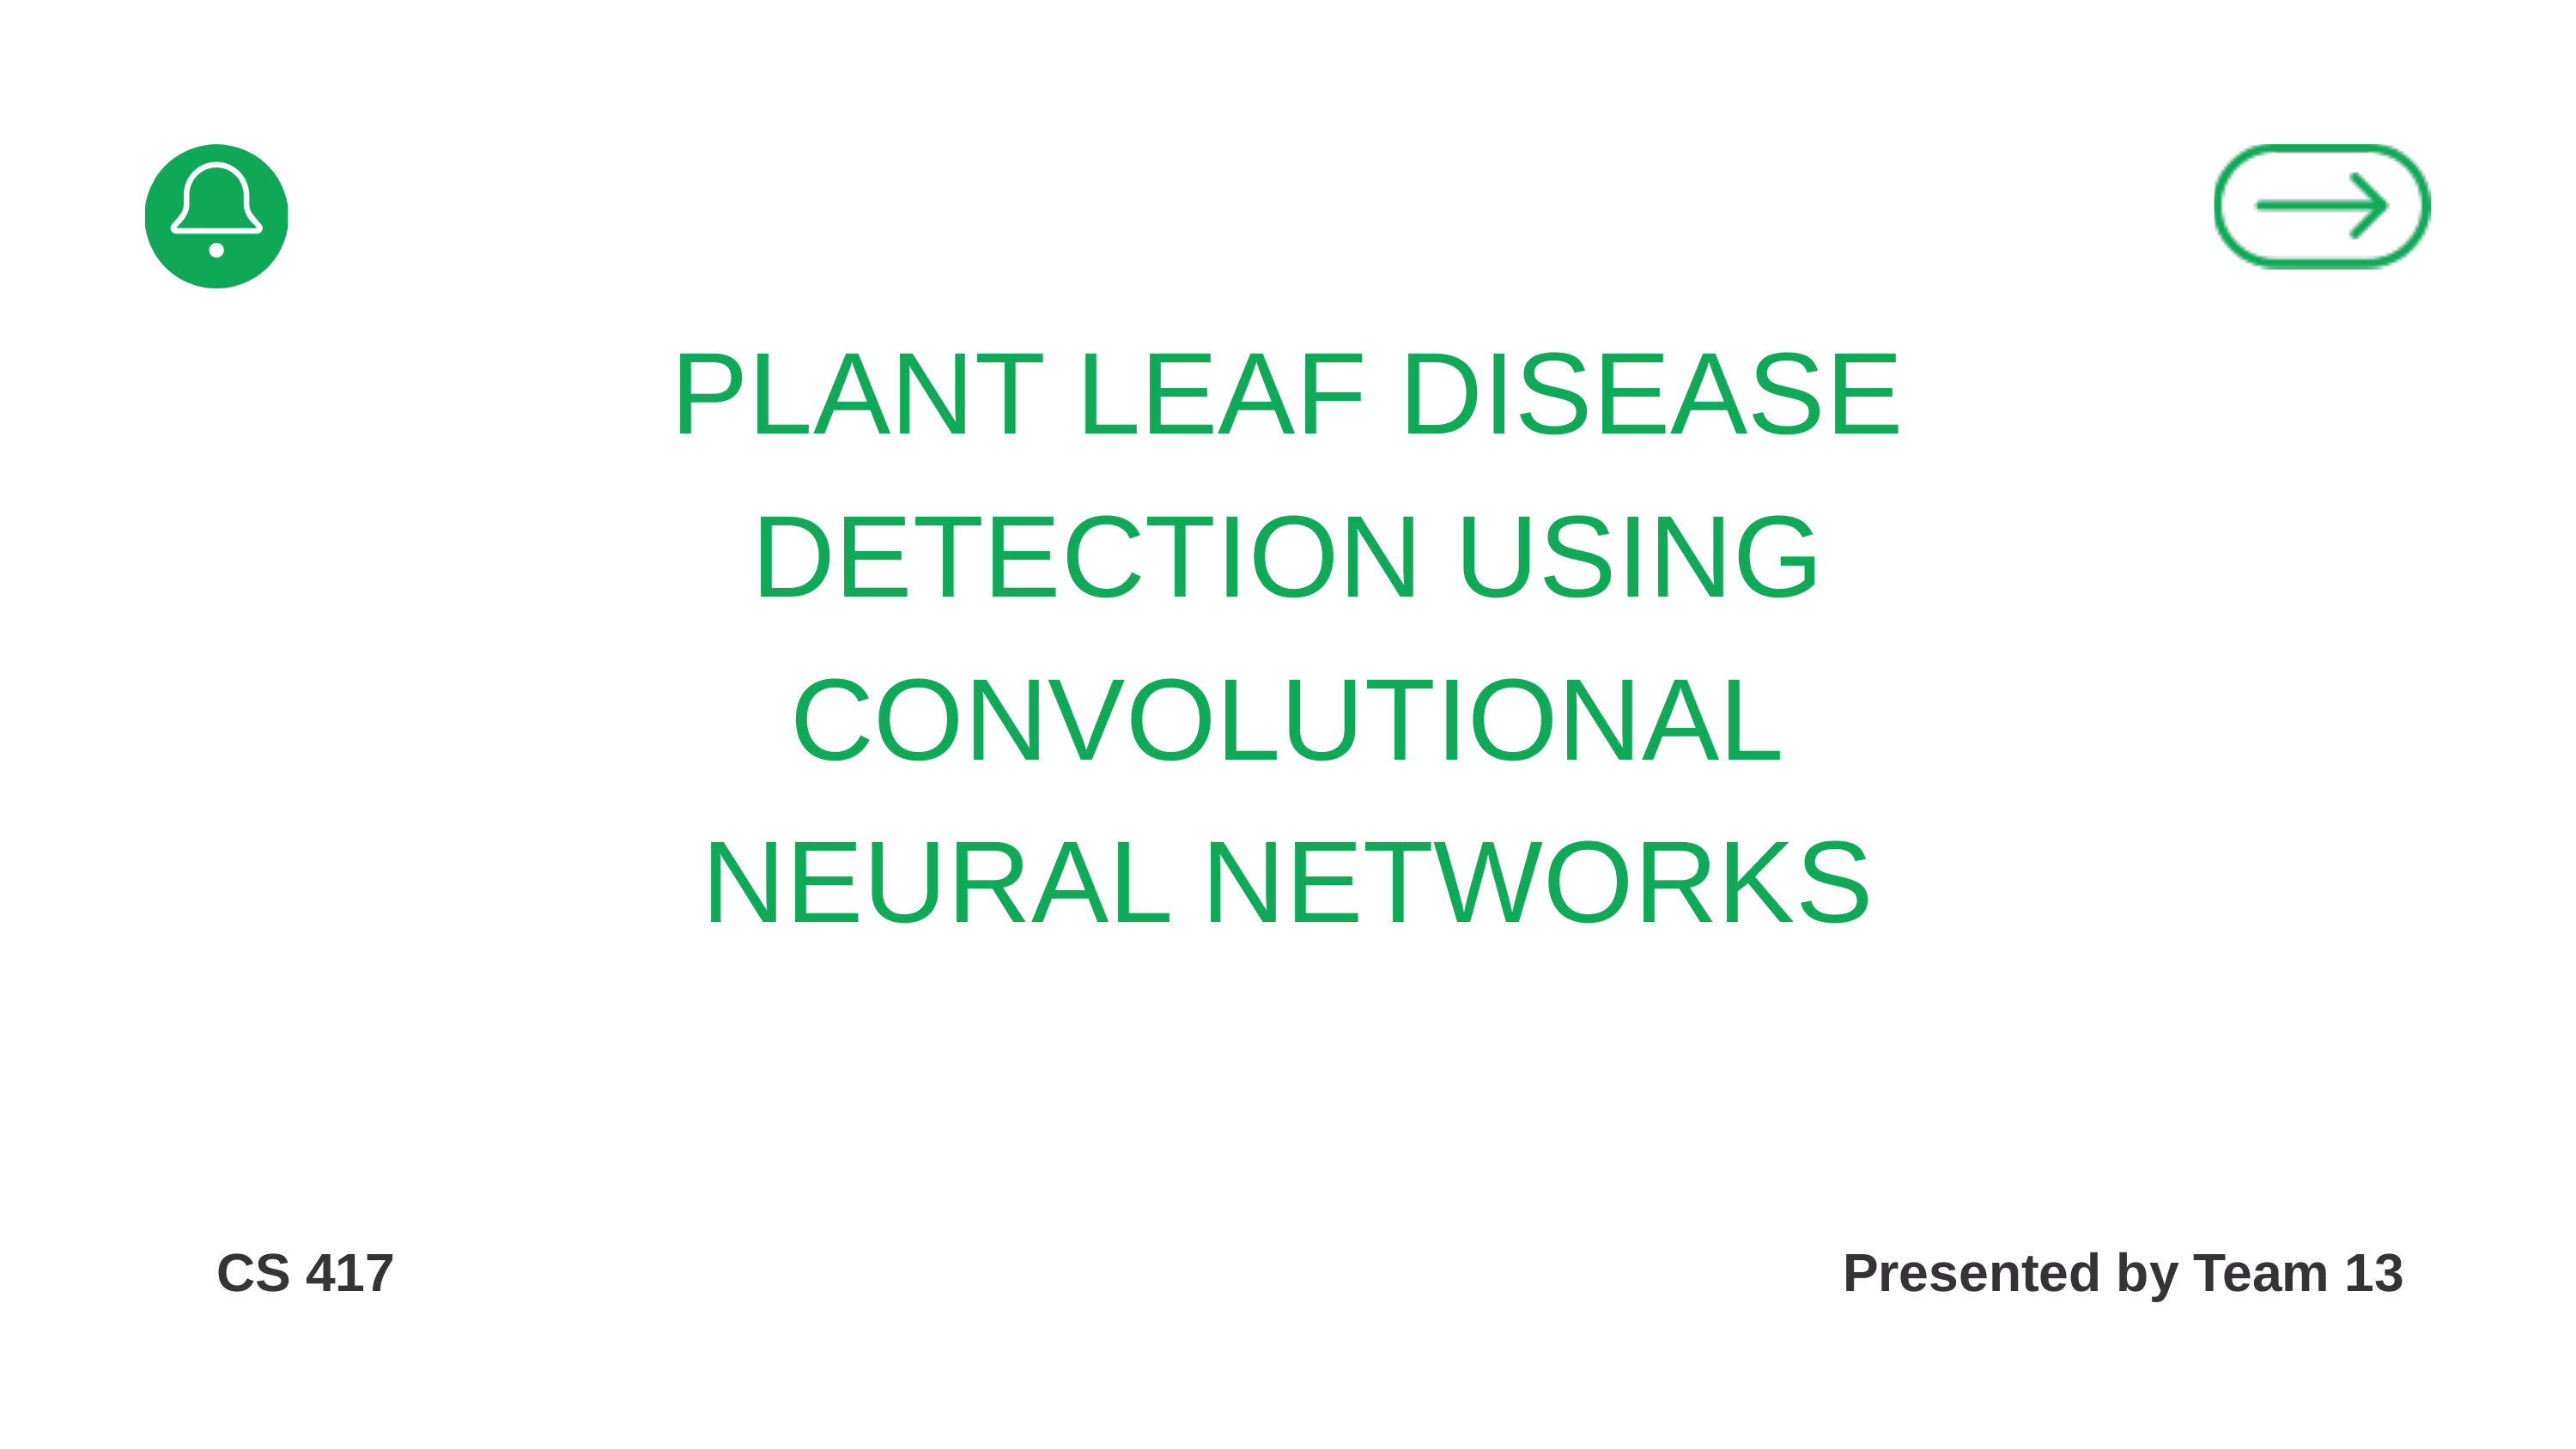

PLANT LEAF DISEASE DETECTION USING CONVOLUTIONAL
NEURAL NETWORKS
CS 417
Presented by Team 13